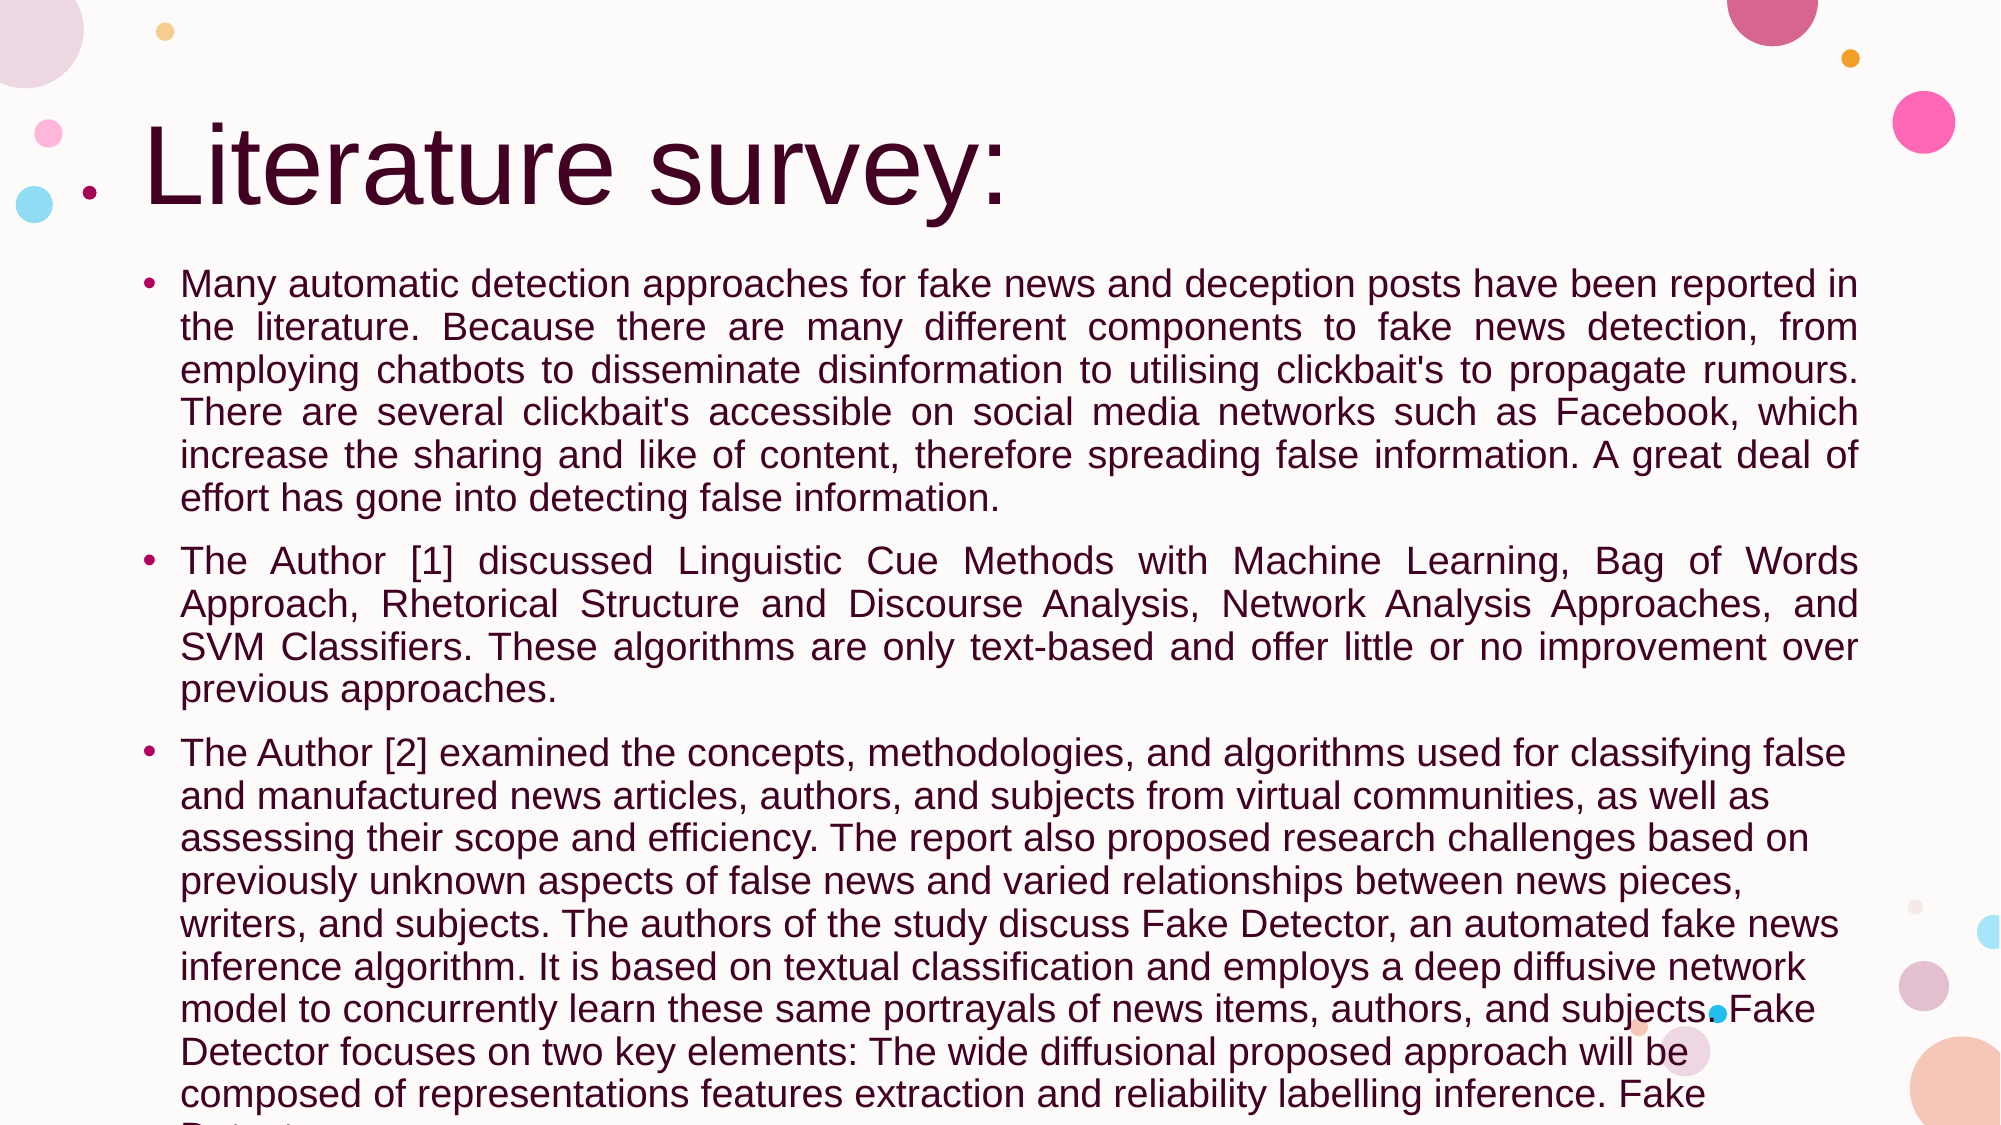

# Literature survey:
Many automatic detection approaches for fake news and deception posts have been reported in the literature. Because there are many different components to fake news detection, from employing chatbots to disseminate disinformation to utilising clickbait's to propagate rumours. There are several clickbait's accessible on social media networks such as Facebook, which increase the sharing and like of content, therefore spreading false information. A great deal of effort has gone into detecting false information.
The Author [1] discussed Linguistic Cue Methods with Machine Learning, Bag of Words Approach, Rhetorical Structure and Discourse Analysis, Network Analysis Approaches, and SVM Classifiers. These algorithms are only text-based and offer little or no improvement over previous approaches.
The Author [2] examined the concepts, methodologies, and algorithms used for classifying false and manufactured news articles, authors, and subjects from virtual communities, as well as assessing their scope and efficiency. The report also proposed research challenges based on previously unknown aspects of false news and varied relationships between news pieces, writers, and subjects. The authors of the study discuss Fake Detector, an automated fake news inference algorithm. It is based on textual classification and employs a deep diffusive network model to concurrently learn these same portrayals of news items, authors, and subjects. Fake Detector focuses on two key elements: The wide diffusional proposed approach will be composed of representations features extraction and reliability labelling inference. Fake Detector.